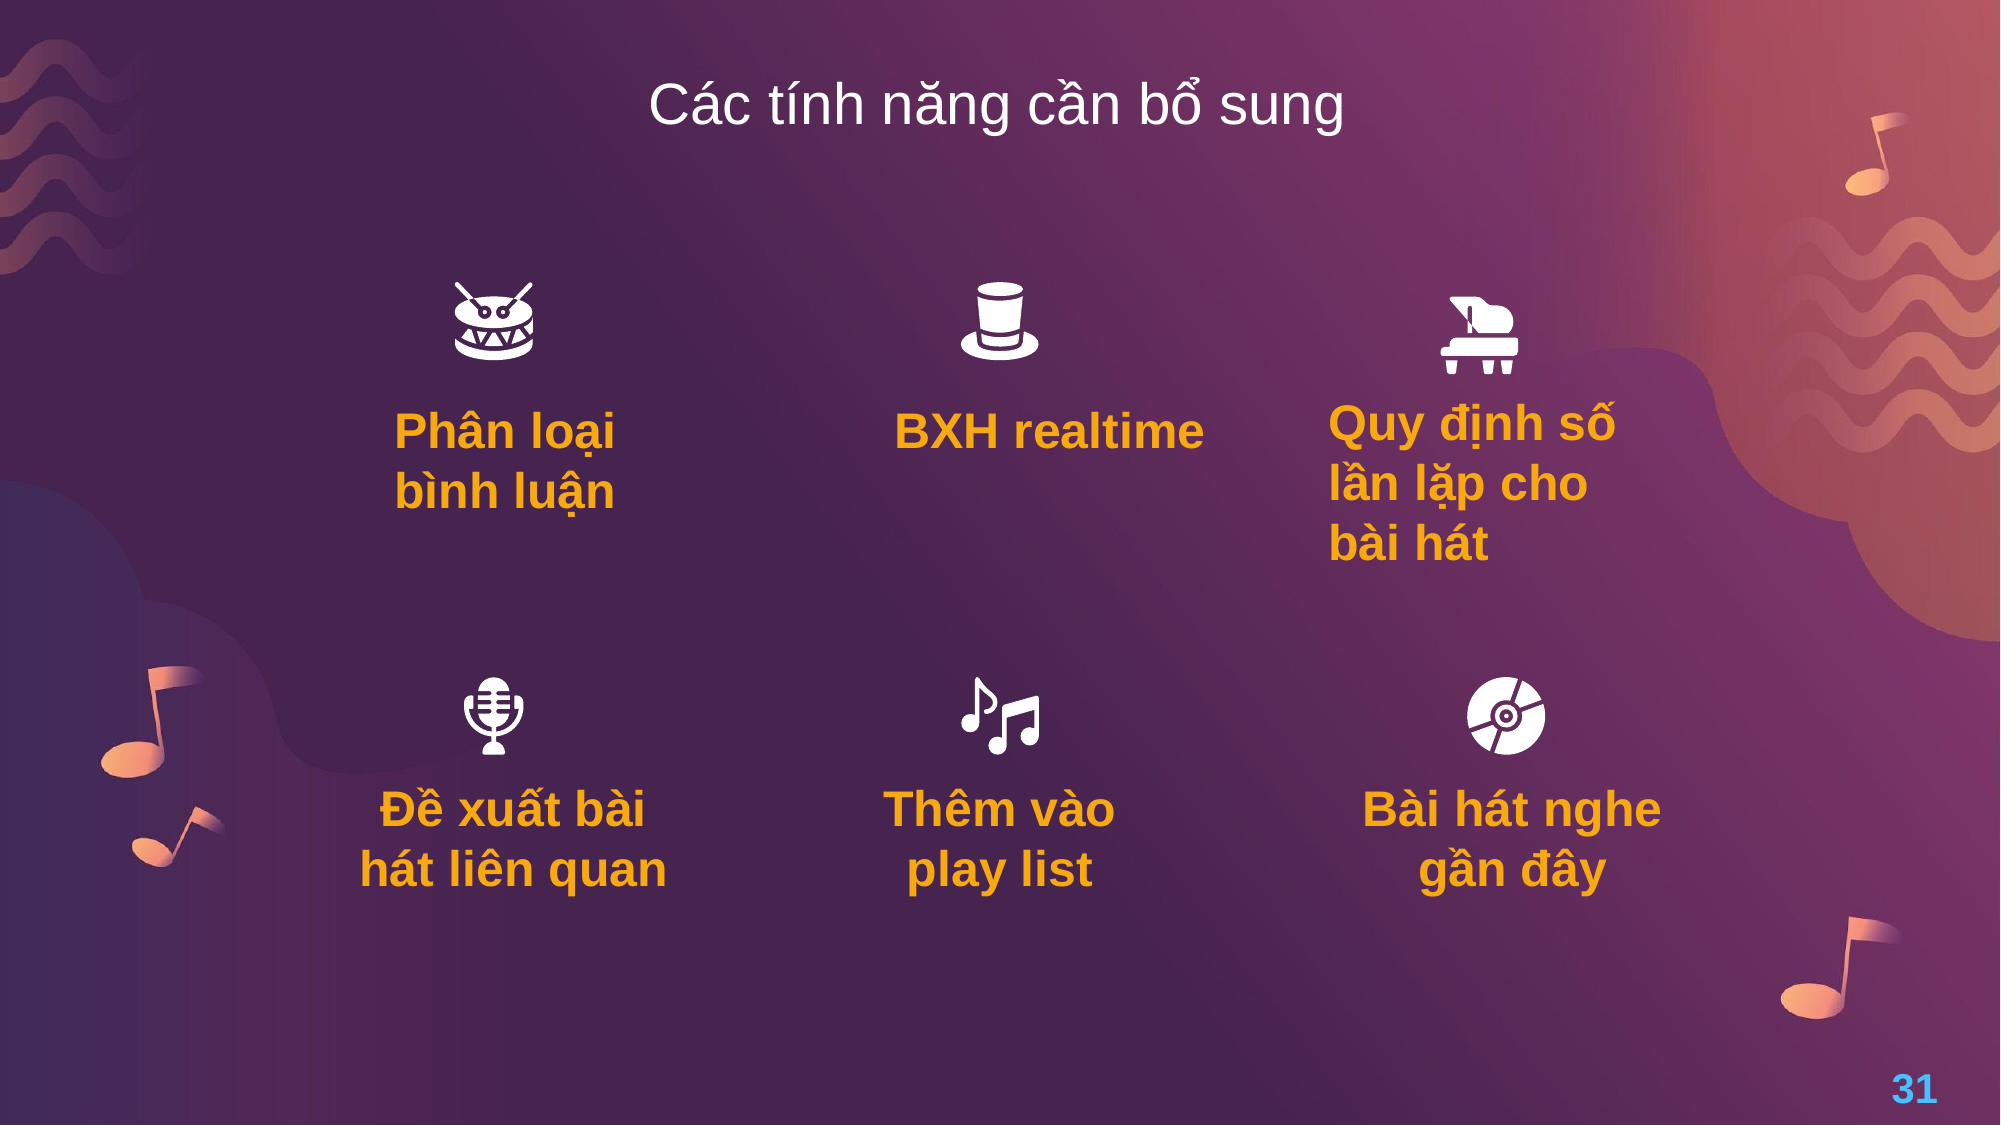

# Các tính năng cần bổ sung

Phân loại bình luận

BXH realtime

Quy định số lần lặp cho bài hát

Bài hát nghe gần đây

Thêm vào play list

Đề xuất bài hát liên quan
31